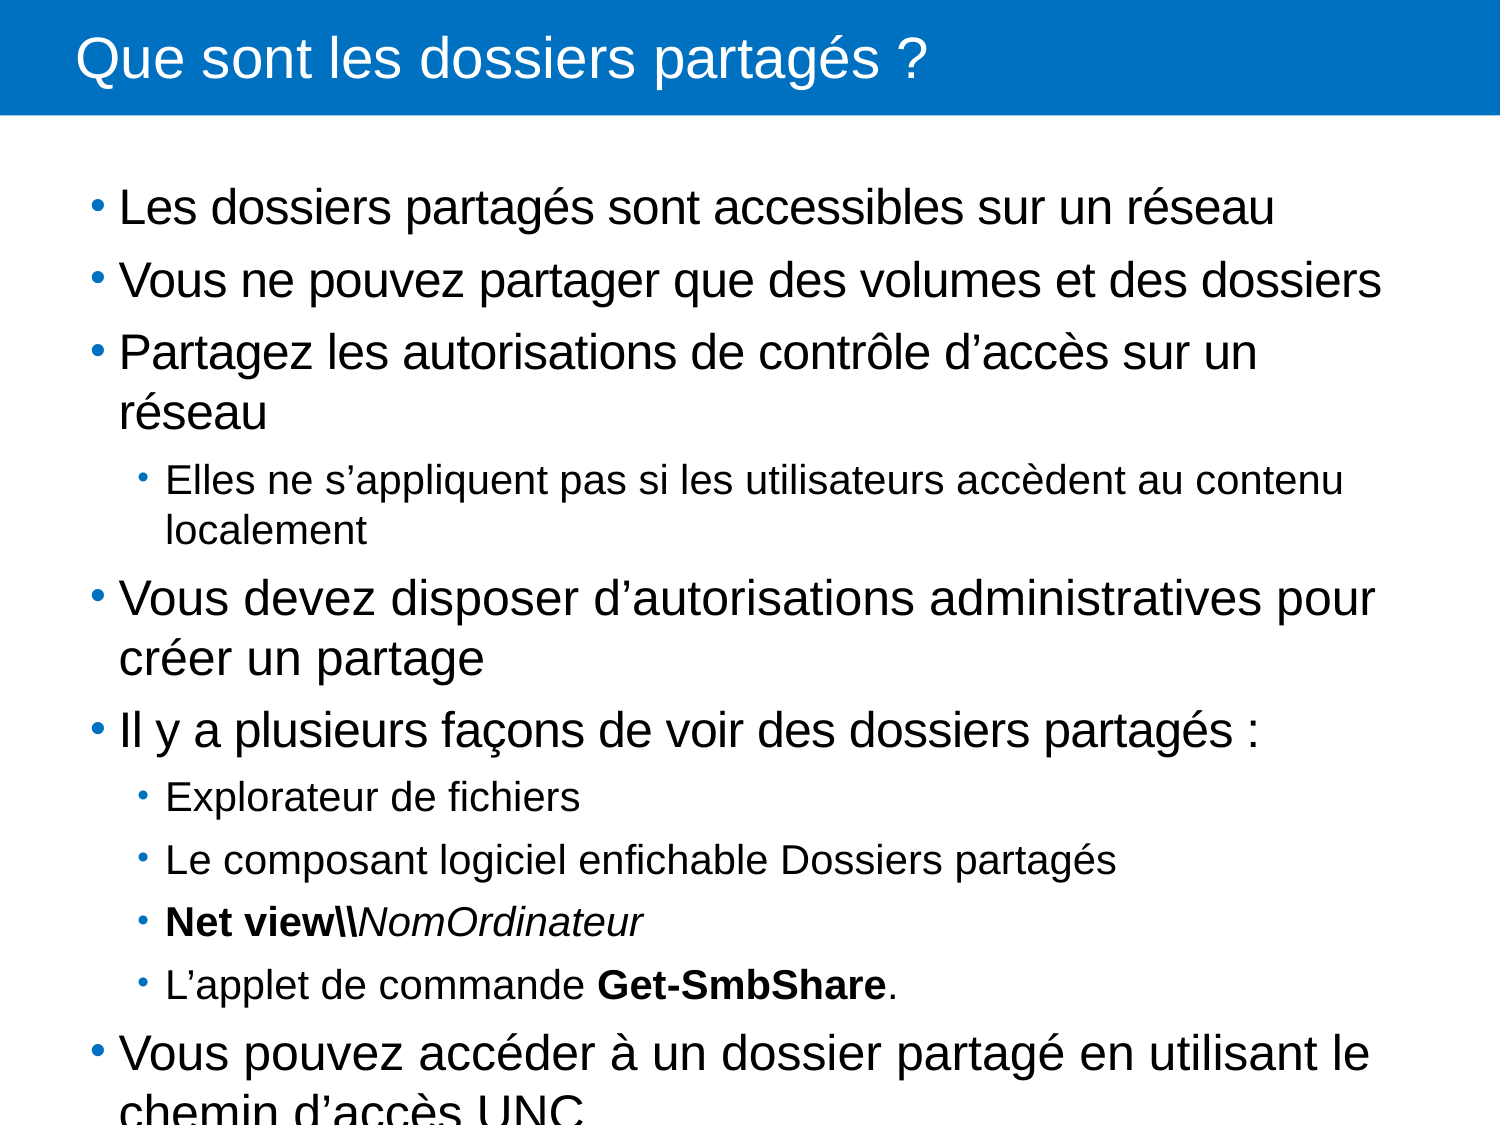

# Que sont les dossiers partagés ?
Les dossiers partagés sont accessibles sur un réseau
Vous ne pouvez partager que des volumes et des dossiers
Partagez les autorisations de contrôle d’accès sur un réseau
Elles ne s’appliquent pas si les utilisateurs accèdent au contenu localement
Vous devez disposer d’autorisations administratives pour créer un partage
Il y a plusieurs façons de voir des dossiers partagés :
Explorateur de fichiers
Le composant logiciel enfichable Dossiers partagés
Net view\\NomOrdinateur
L’applet de commande Get-SmbShare.
Vous pouvez accéder à un dossier partagé en utilisant le chemin d’accès UNC